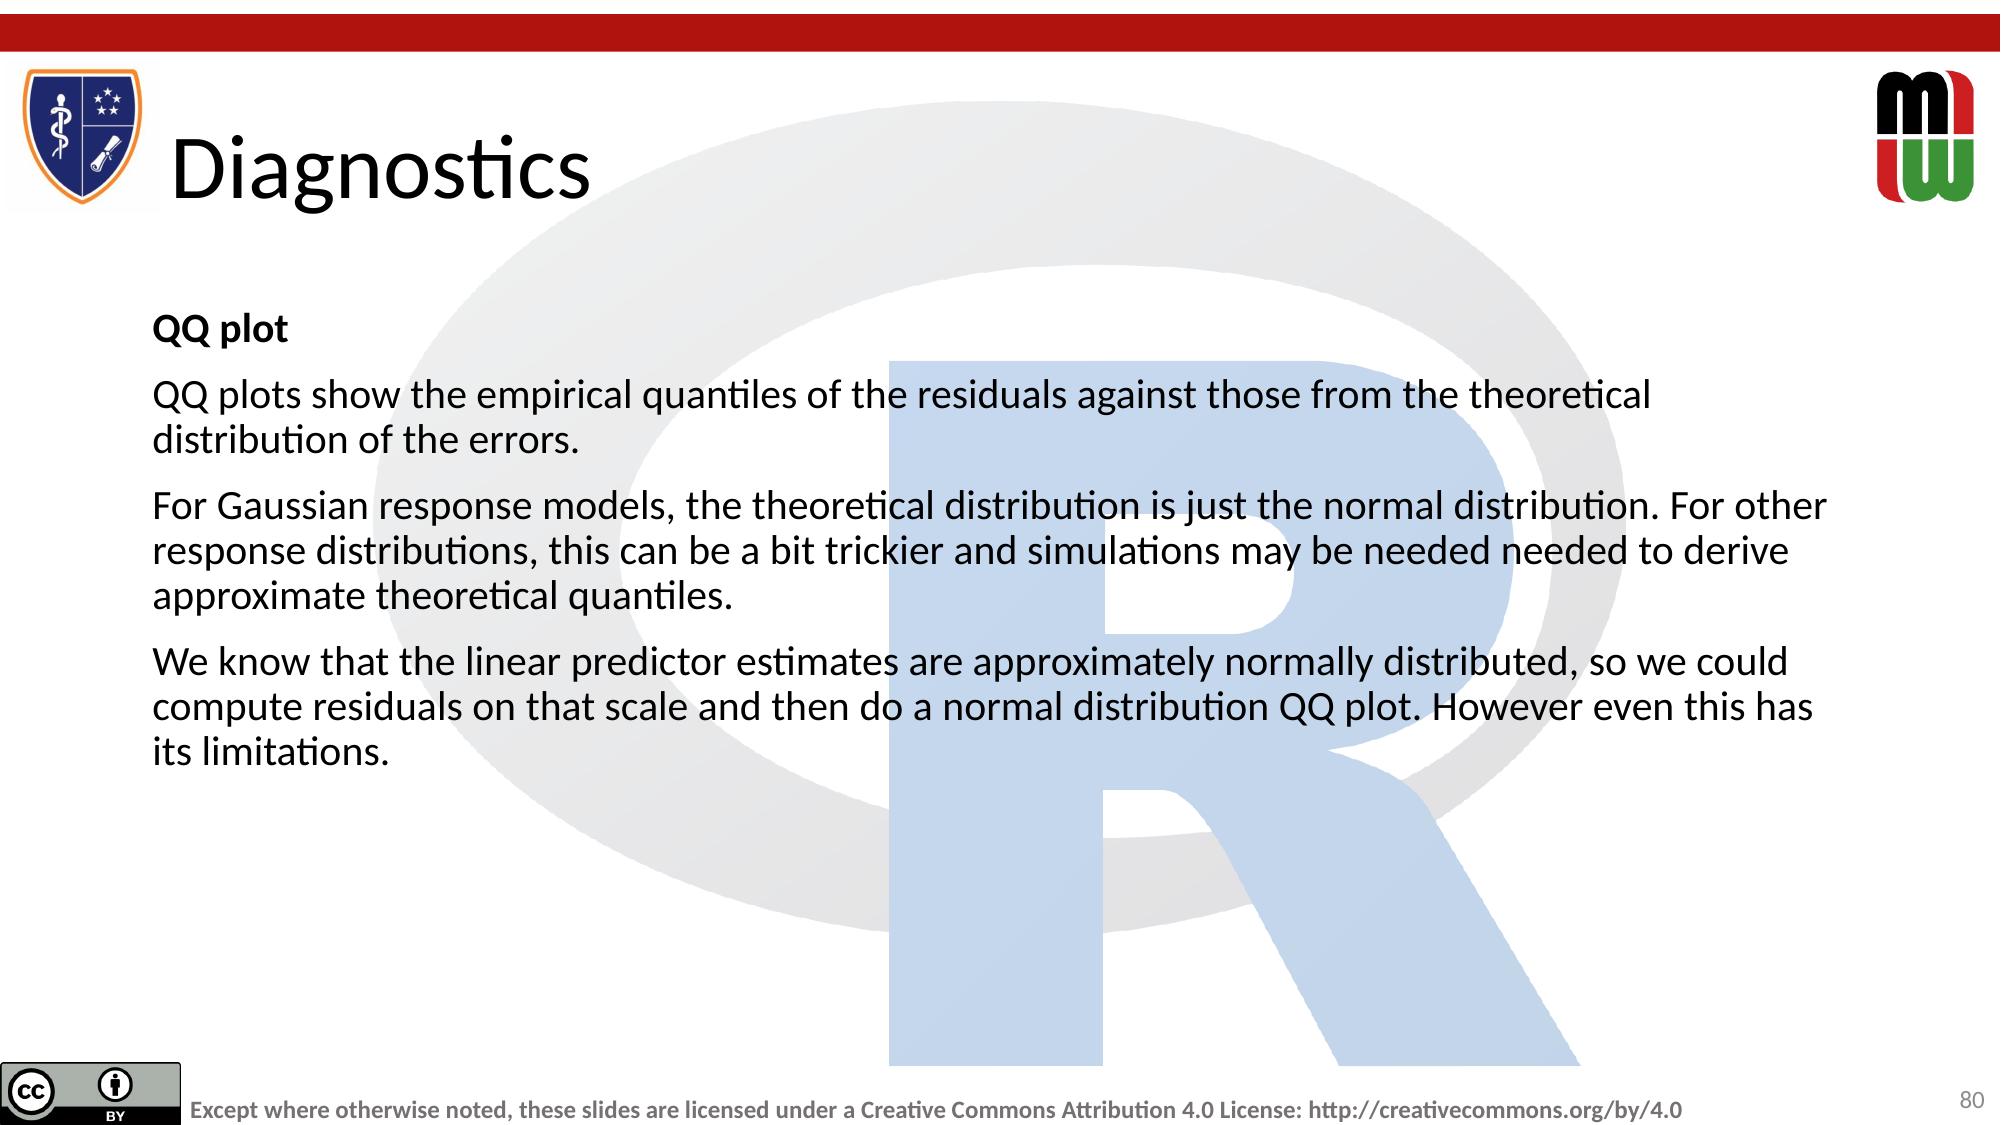

# Diagnostics
QQ plot
QQ plots show the empirical quantiles of the residuals against those from the theoretical distribution of the errors.
For Gaussian response models, the theoretical distribution is just the normal distribution. For other response distributions, this can be a bit trickier and simulations may be needed needed to derive approximate theoretical quantiles.
We know that the linear predictor estimates are approximately normally distributed, so we could compute residuals on that scale and then do a normal distribution QQ plot. However even this has its limitations.
80